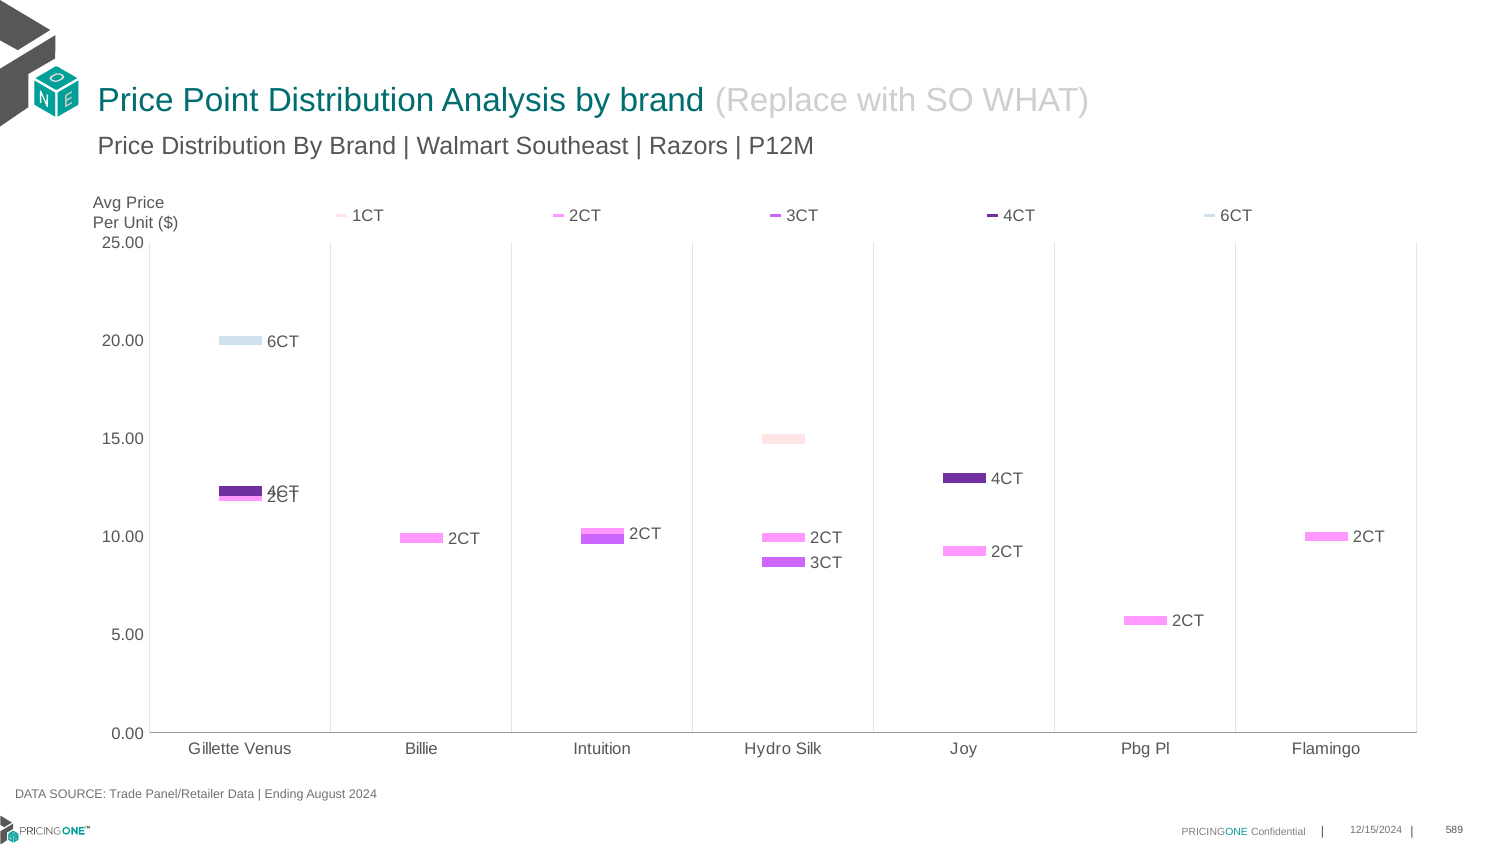

# Price Point Distribution Analysis by brand (Replace with SO WHAT)
Price Distribution By Brand | Walmart Southeast | Razors | P12M

### Chart

| Category | 1CT | 2CT | 3CT | 4CT | 6CT |
|---|---|---|---|---|---|
| Gillette Venus | None | 12.024322366597211 | None | 12.303650549027163 | 19.964796794504867 |
| Billie | None | 9.918713312603009 | None | None | None |
| Intuition | None | 10.174266752301435 | 9.86994365328338 | None | None |
| Hydro Silk | 14.956946357060323 | 9.951333020671742 | 8.693364855034812 | None | None |
| Joy | None | 9.257009740204932 | None | 12.968235936646641 | None |
| Pbg Pl | None | 5.717802545288544 | None | None | None |
| Flamingo | None | 9.983042244422398 | None | None | None |
Avg Price
Per Unit ($)
DATA SOURCE: Trade Panel/Retailer Data | Ending August 2024
12/15/2024
589